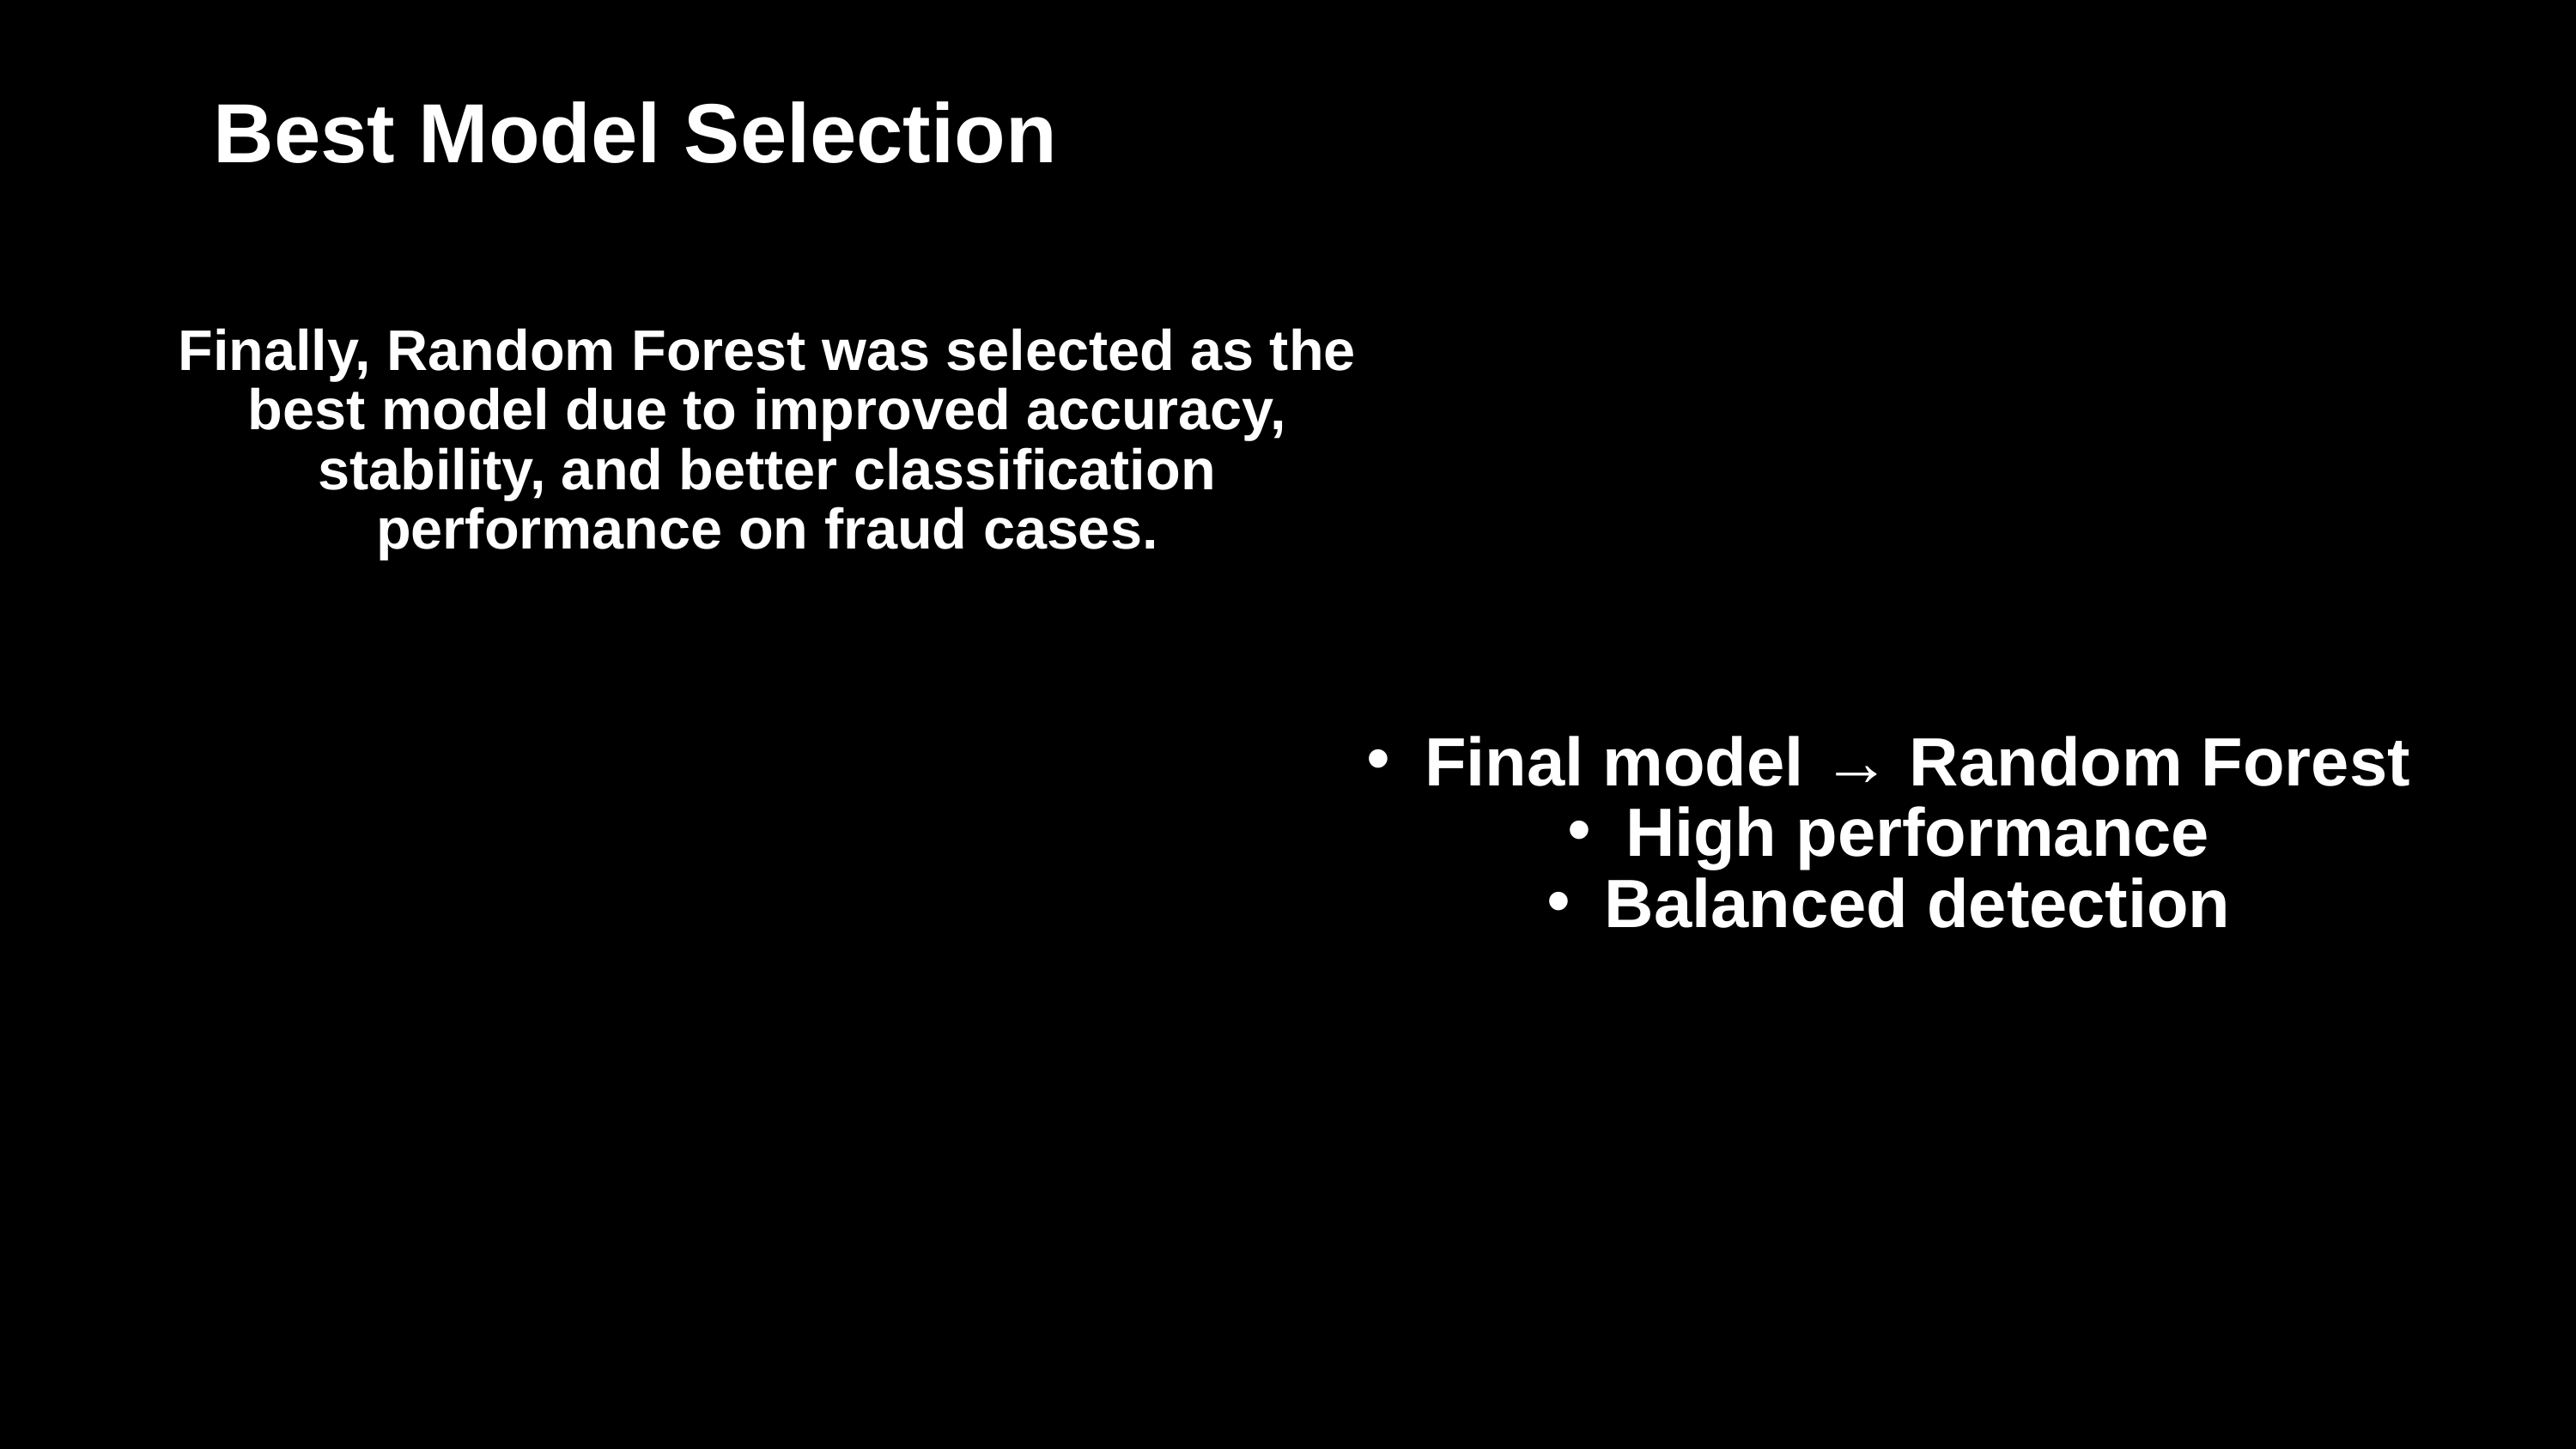

Best Model Selection
Finally, Random Forest was selected as the best model due to improved accuracy, stability, and better classification performance on fraud cases.
Final model → Random Forest
High performance
Balanced detection